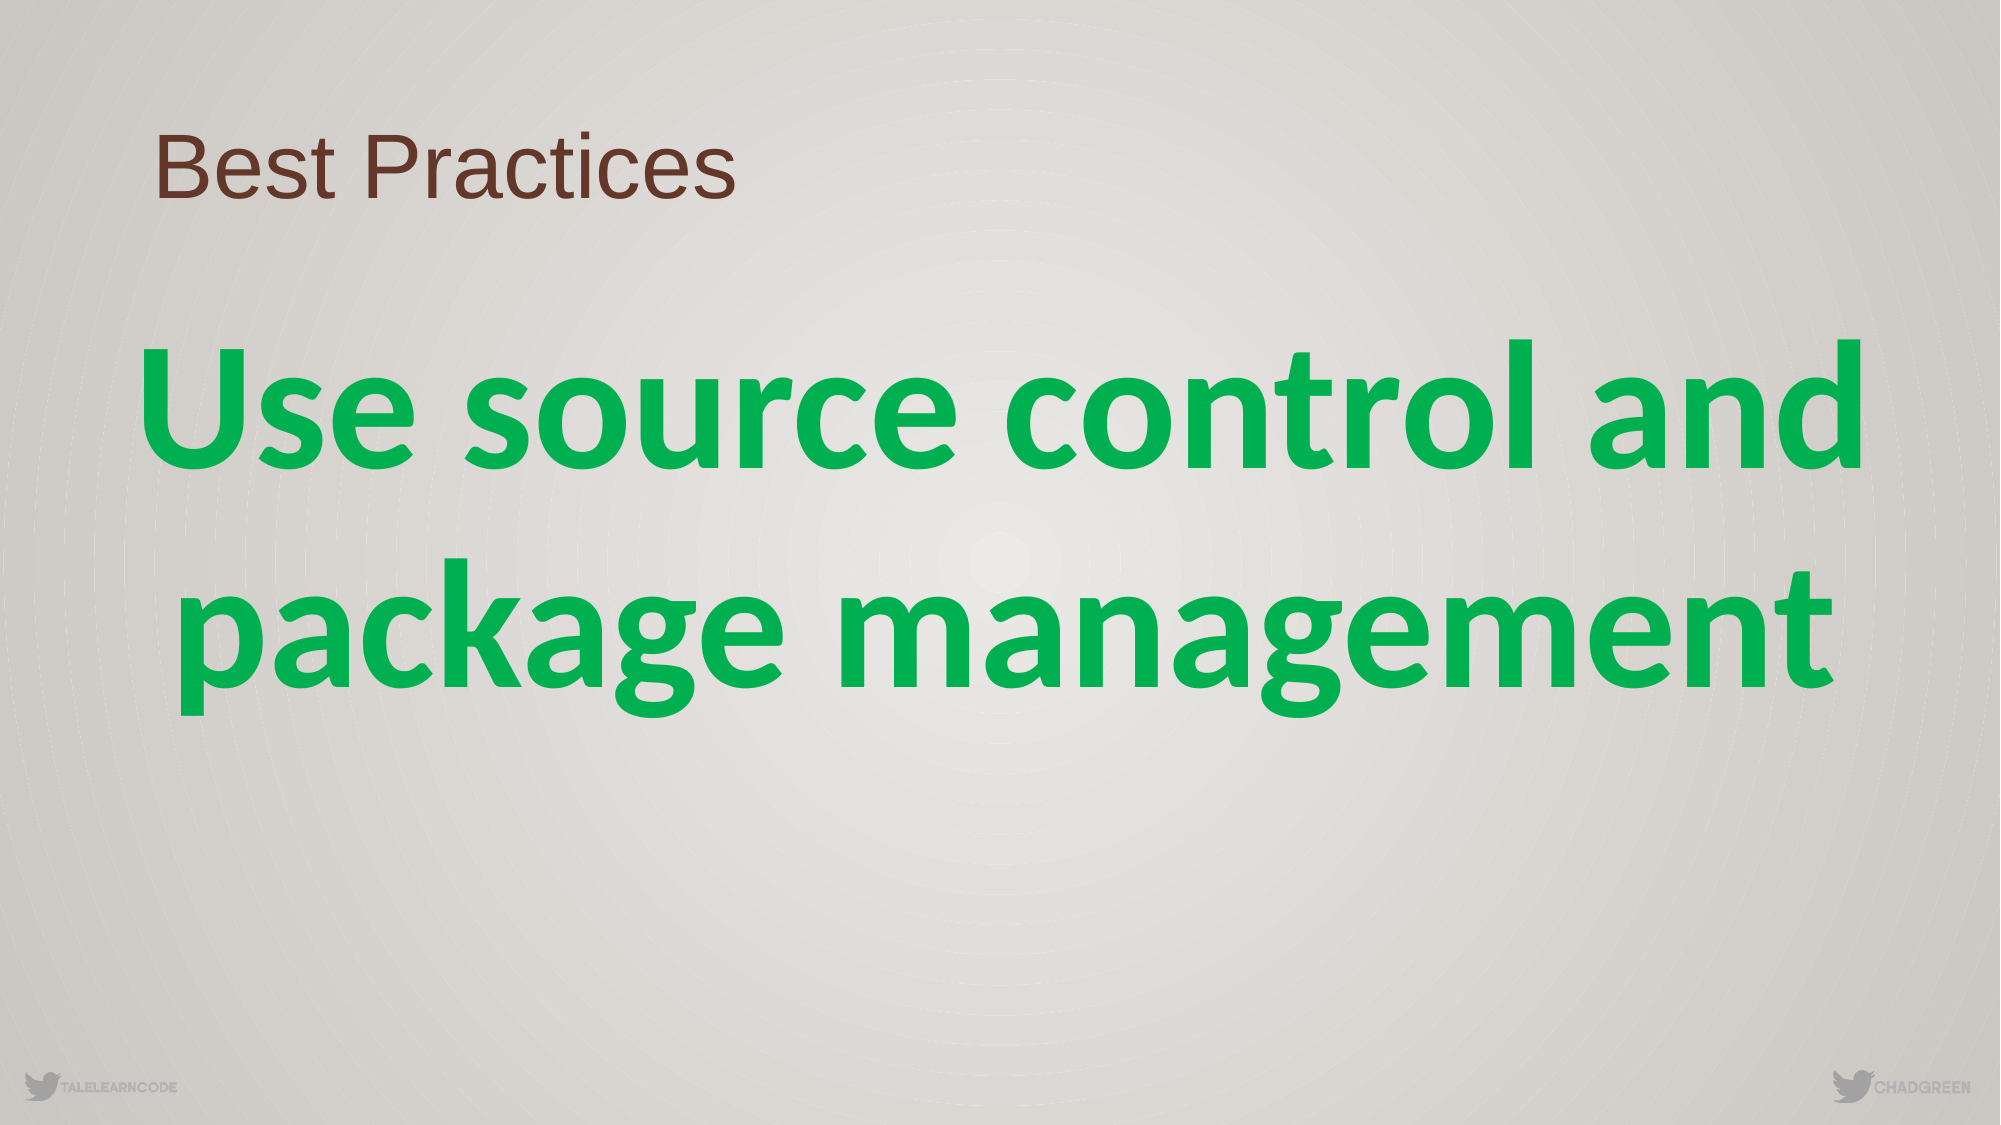

# Best Practices
Use source control and package management